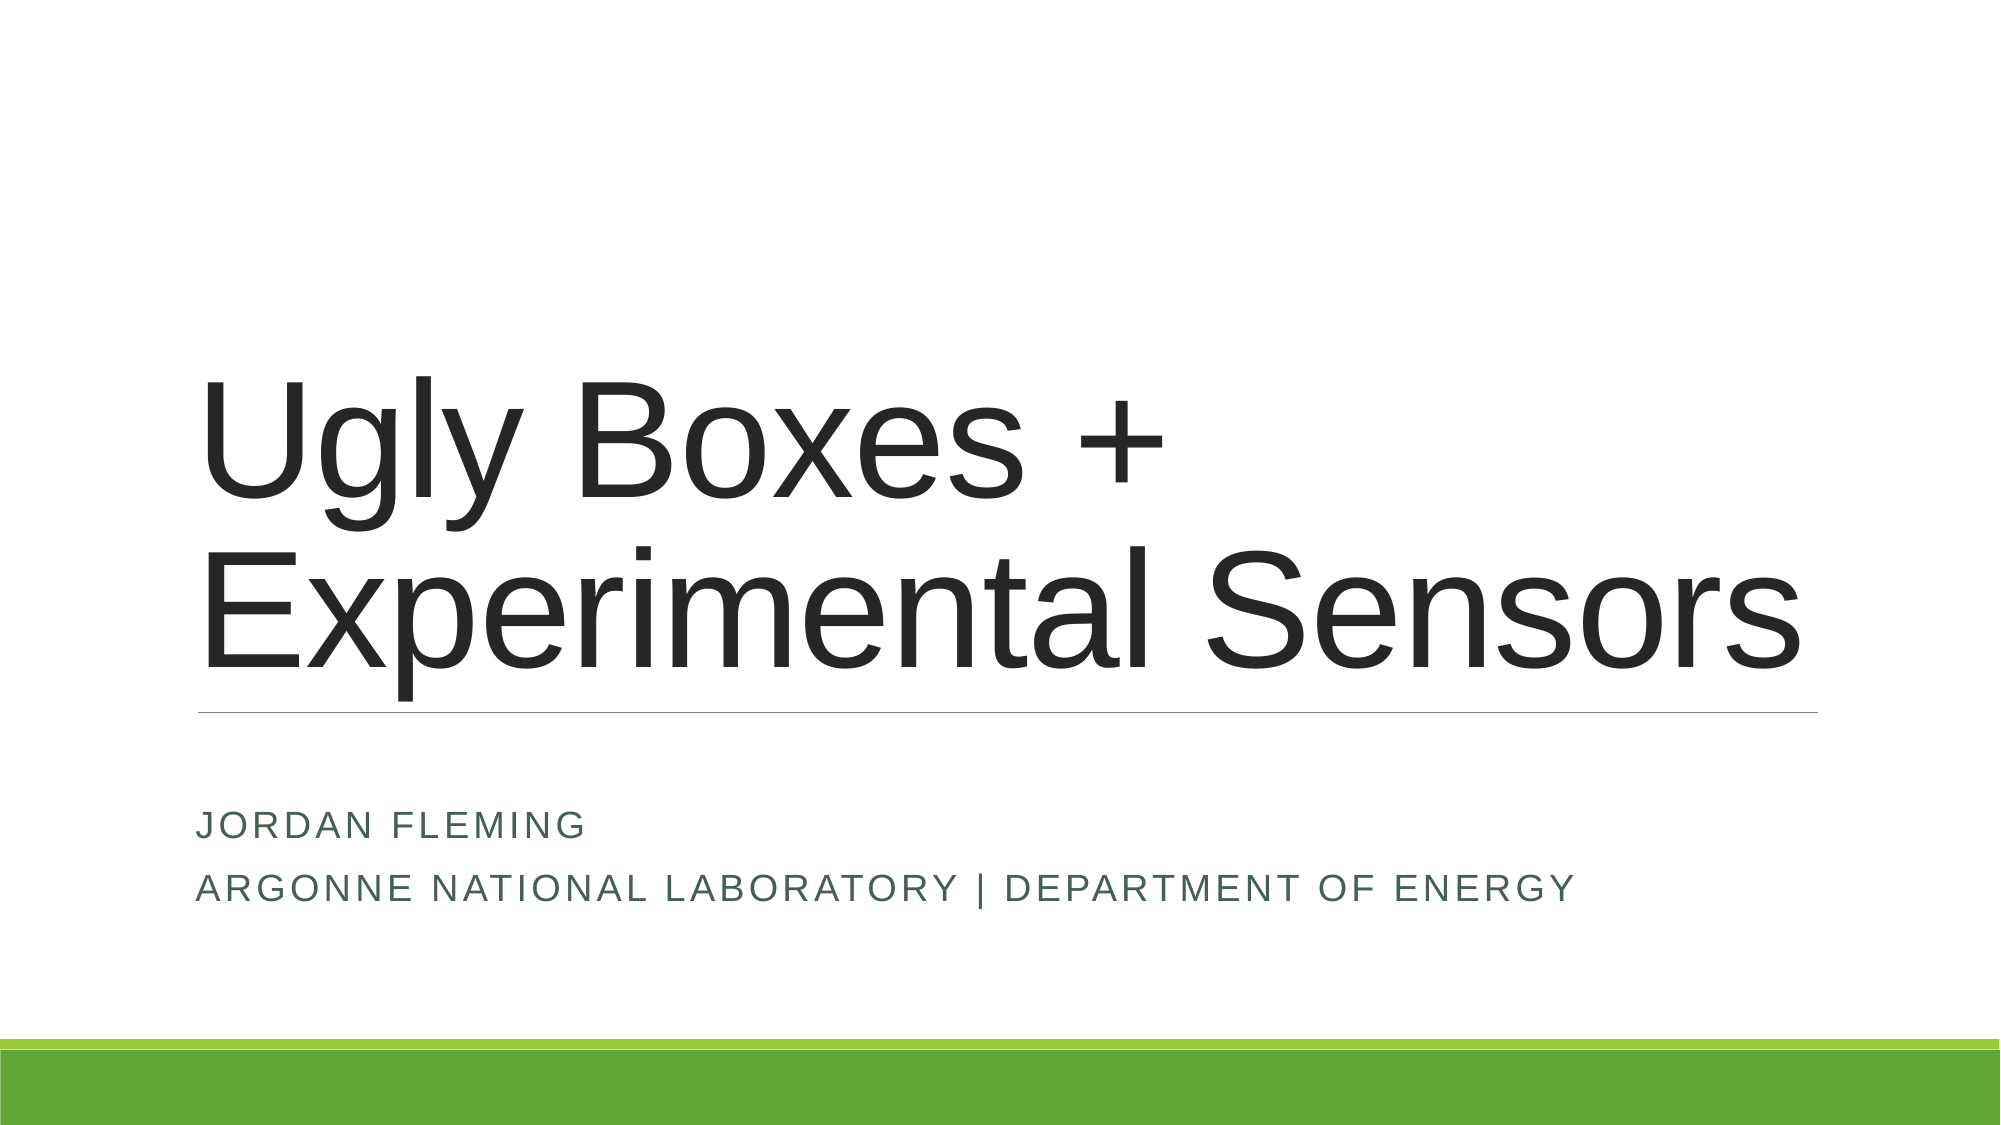

# Ugly Boxes + Experimental Sensors

Jordan Fleming
Argonne National Laboratory | Department of Energy